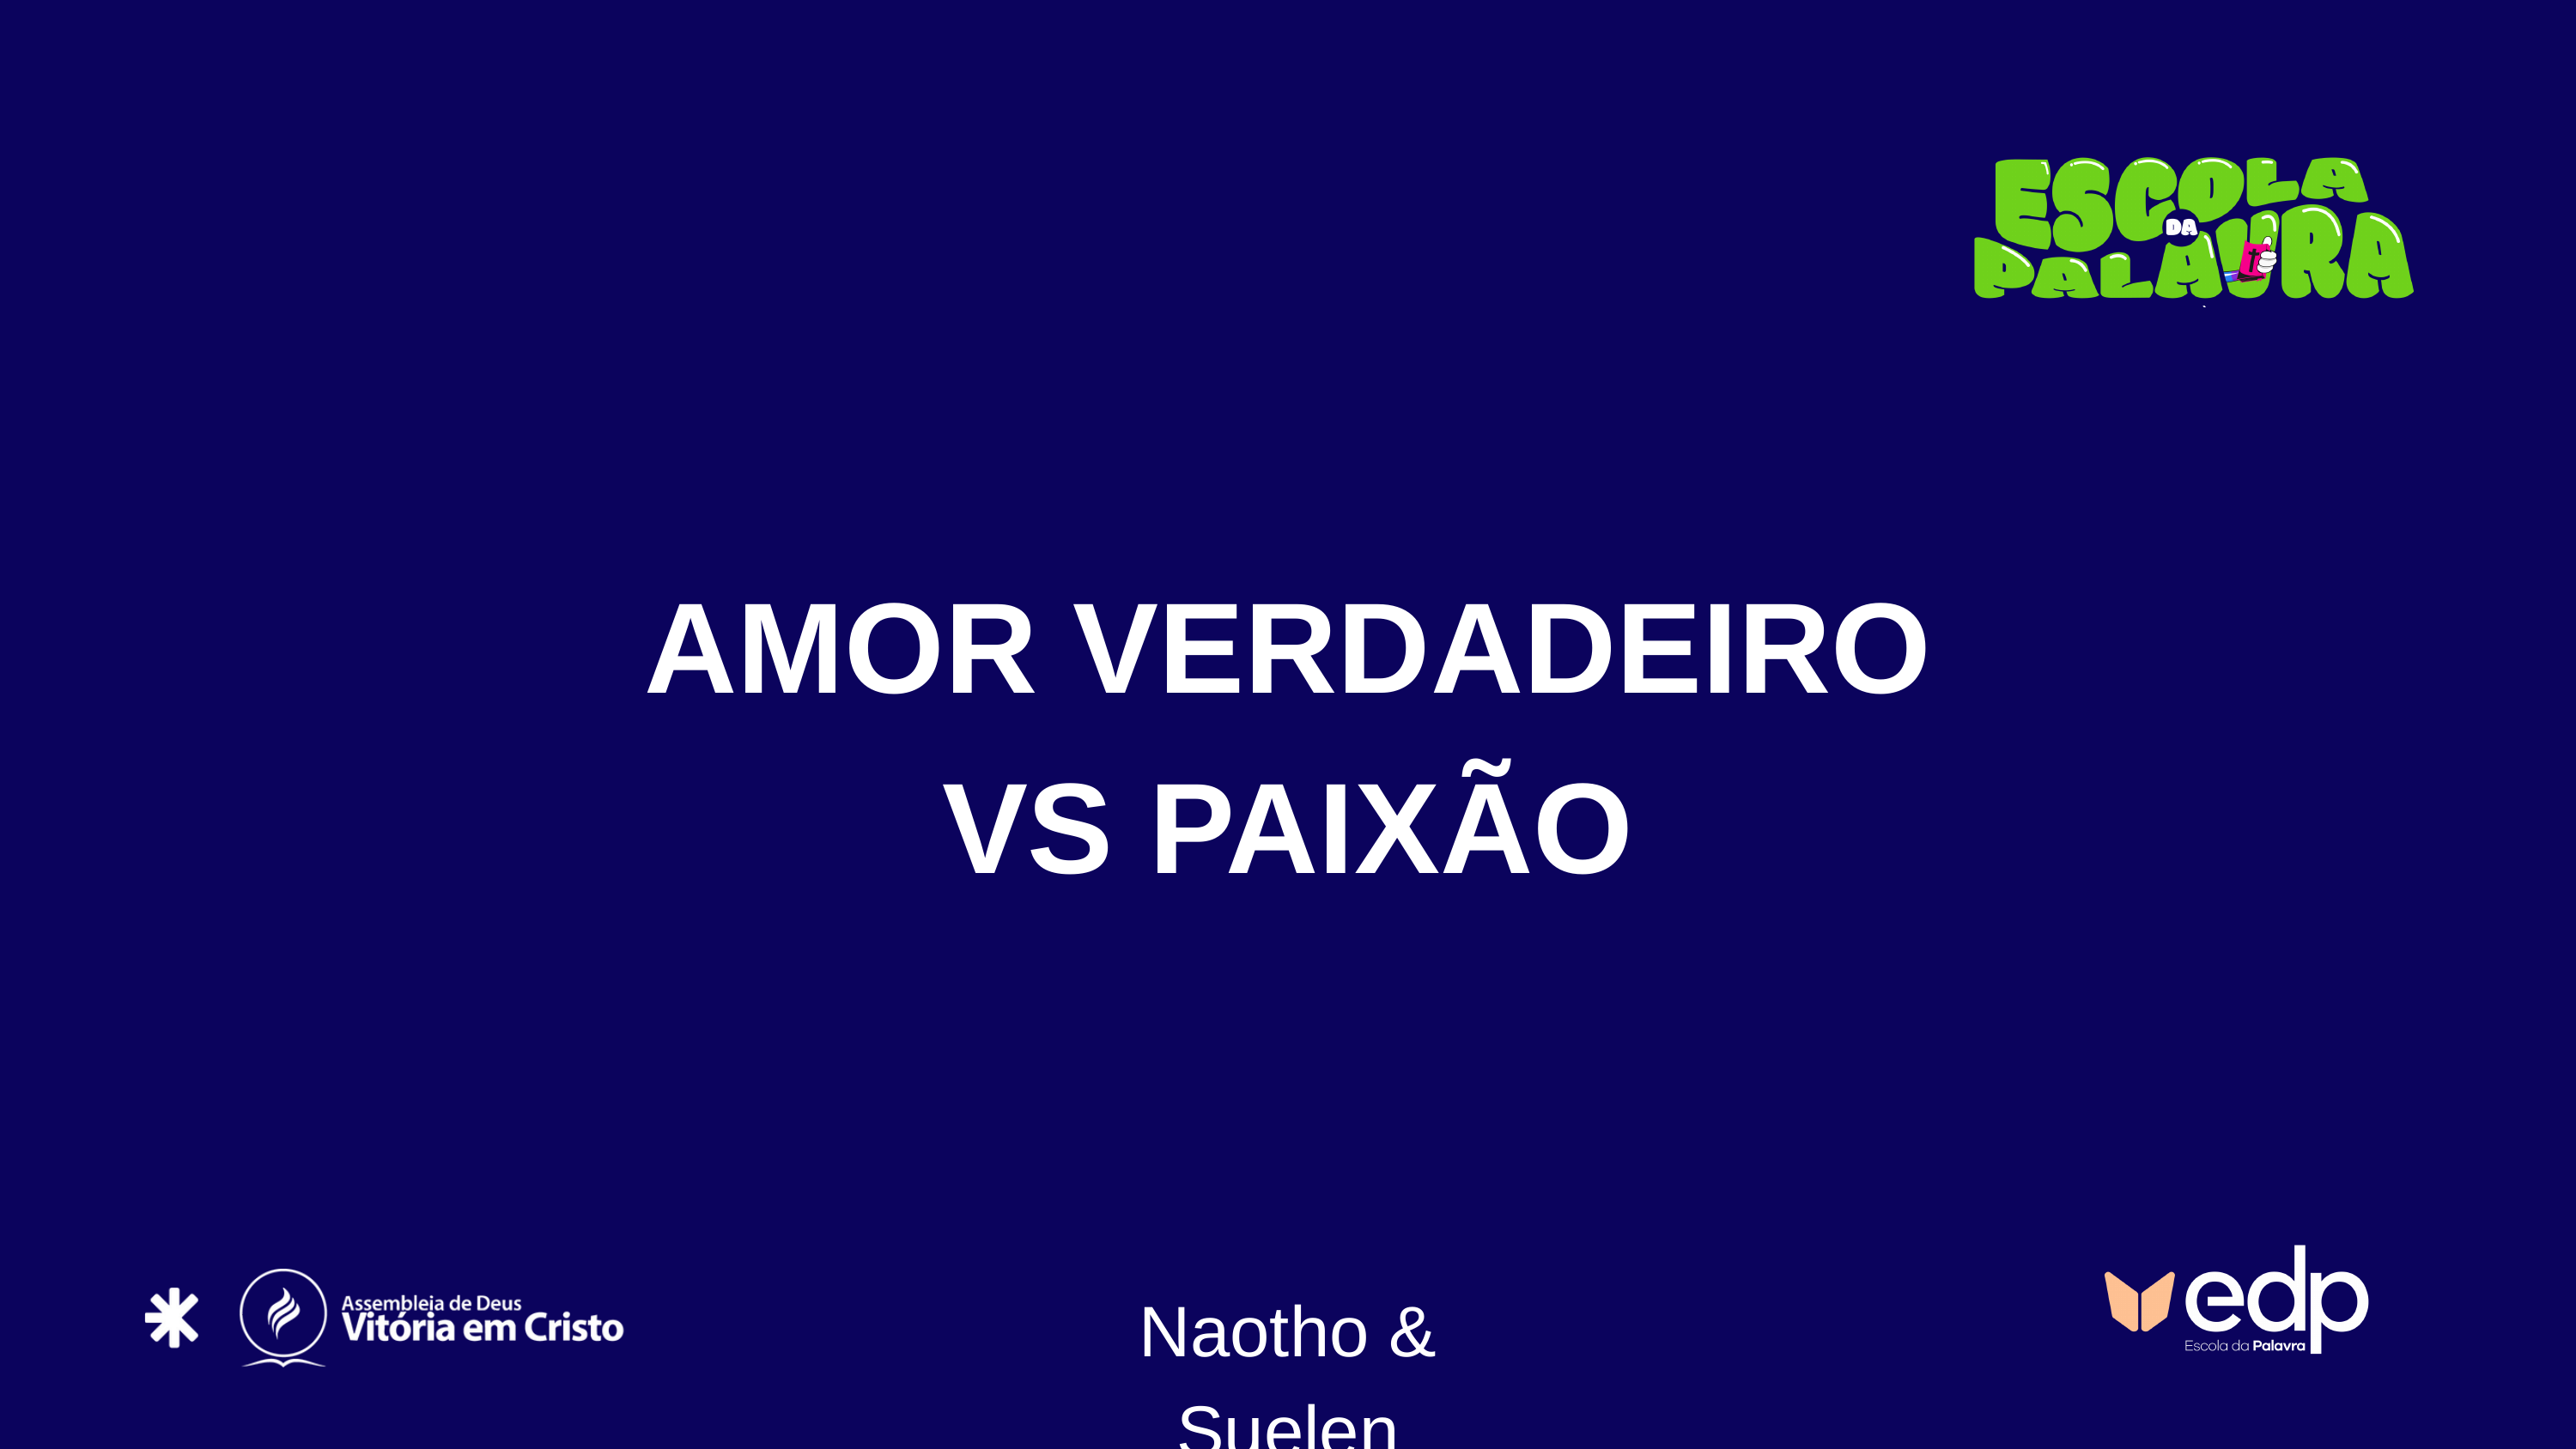

AMOR VERDADEIRO
VS PAIXÃO

Naotho & Suelen